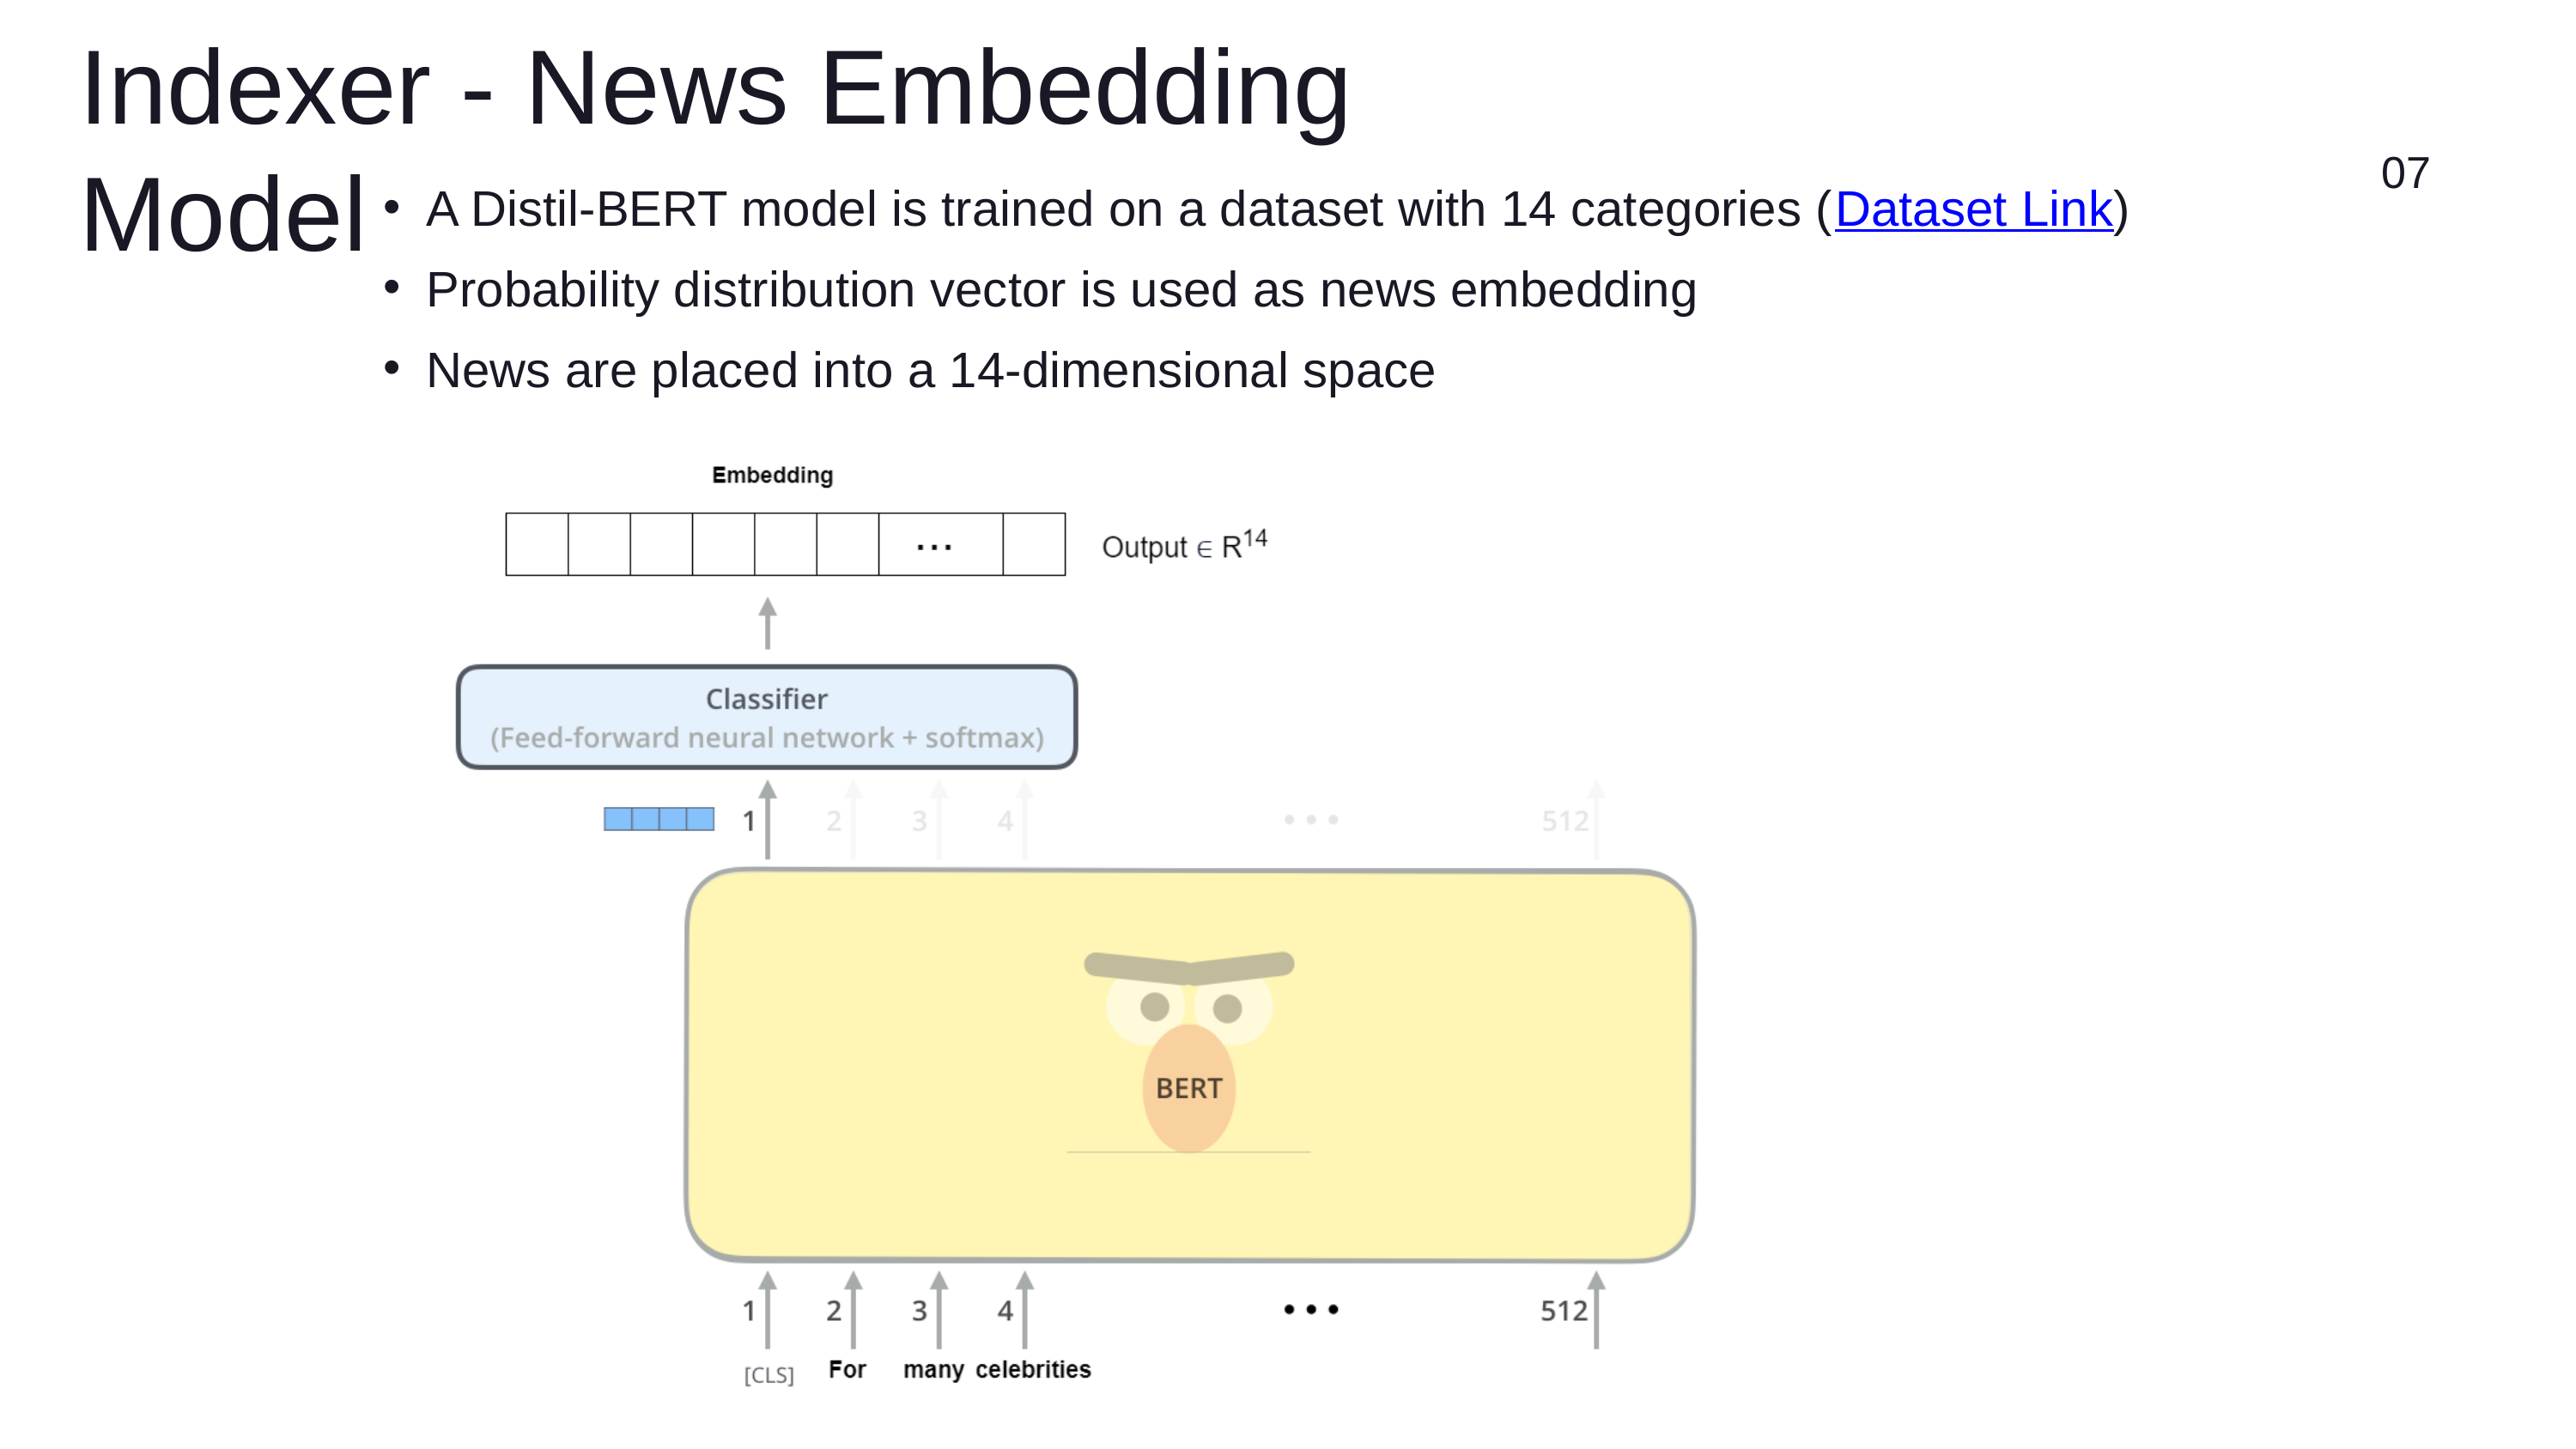

Indexer - News Embedding Model
07
A Distil-BERT model is trained on a dataset with 14 categories (Dataset Link)
Probability distribution vector is used as news embedding
News are placed into a 14-dimensional space